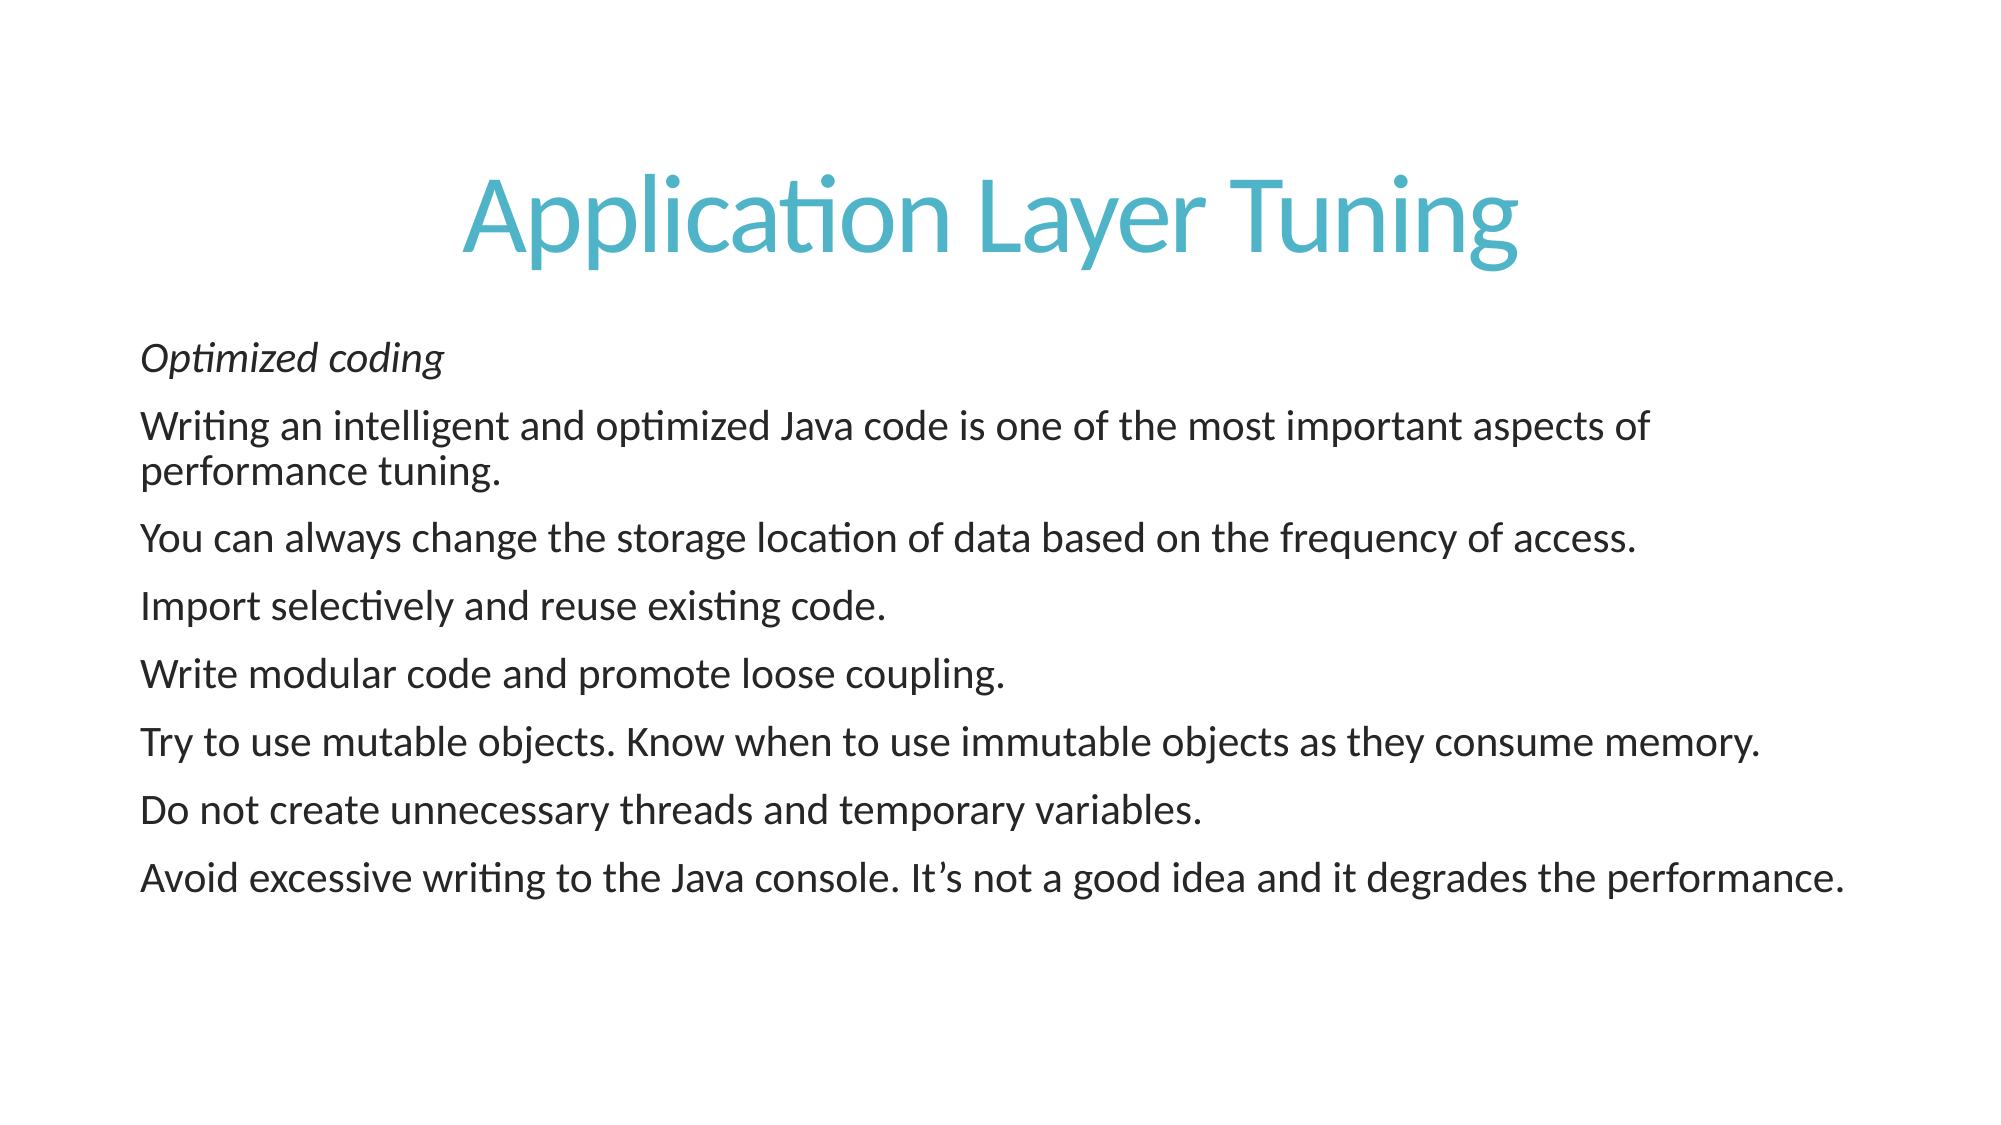

# Application Layer Tuning
Optimized coding
Writing an intelligent and optimized Java code is one of the most important aspects of performance tuning.
You can always change the storage location of data based on the frequency of access.
Import selectively and reuse existing code.
Write modular code and promote loose coupling.
Try to use mutable objects. Know when to use immutable objects as they consume memory.
Do not create unnecessary threads and temporary variables.
Avoid excessive writing to the Java console. It’s not a good idea and it degrades the performance.